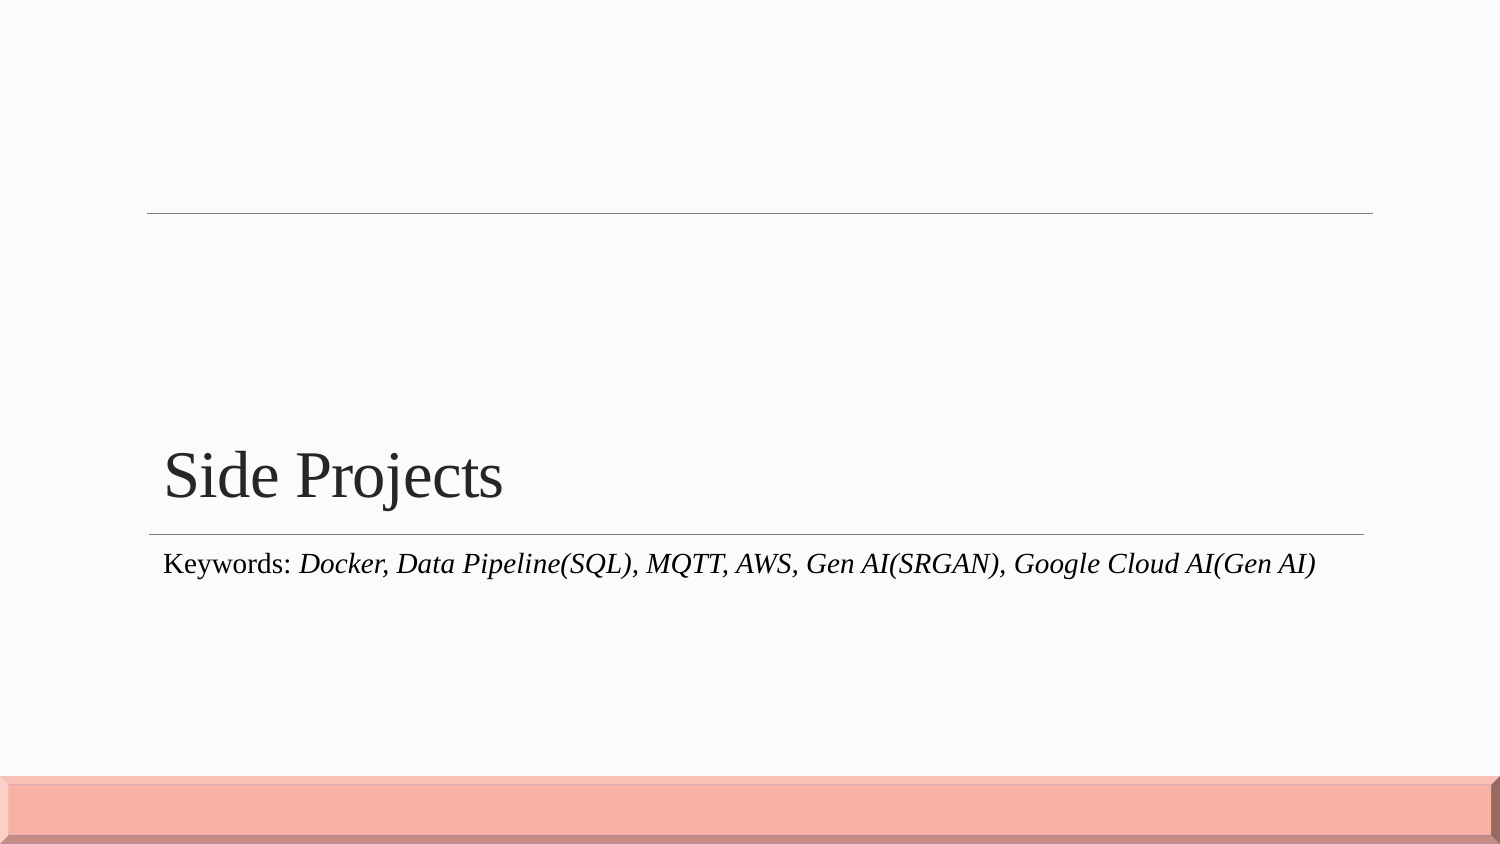

# Side Projects
Keywords: Docker, Data Pipeline(SQL), MQTT, AWS, Gen AI(SRGAN), Google Cloud AI(Gen AI)